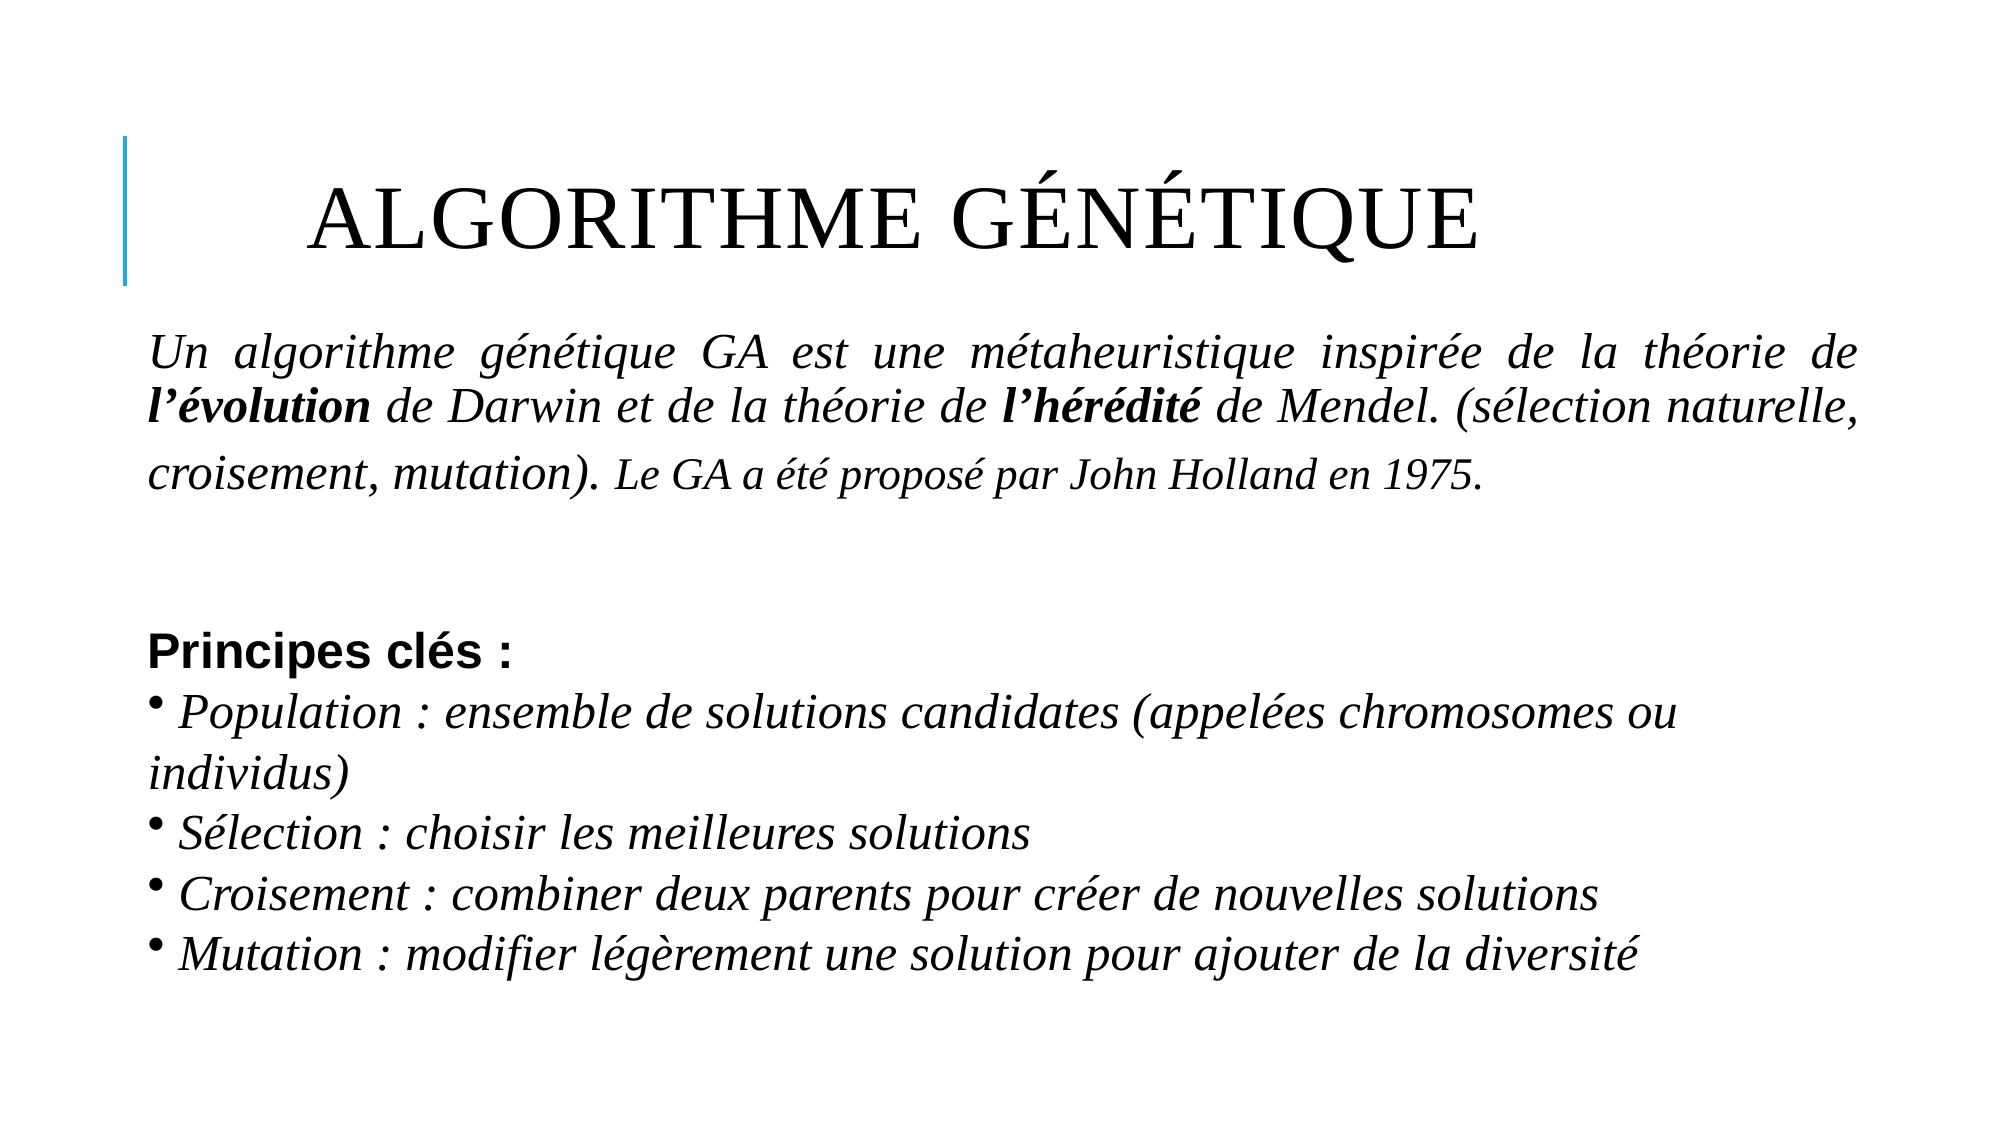

# Algorithme génétique  🧬
Un algorithme génétique GA est une métaheuristique inspirée de la théorie de l’évolution de Darwin et de la théorie de l’hérédité de Mendel. (sélection naturelle, croisement, mutation). Le GA a été proposé par John Holland en 1975.

Principes clés :
 Population : ensemble de solutions candidates (appelées chromosomes ou individus)
 Sélection : choisir les meilleures solutions
 Croisement : combiner deux parents pour créer de nouvelles solutions
 Mutation : modifier légèrement une solution pour ajouter de la diversité